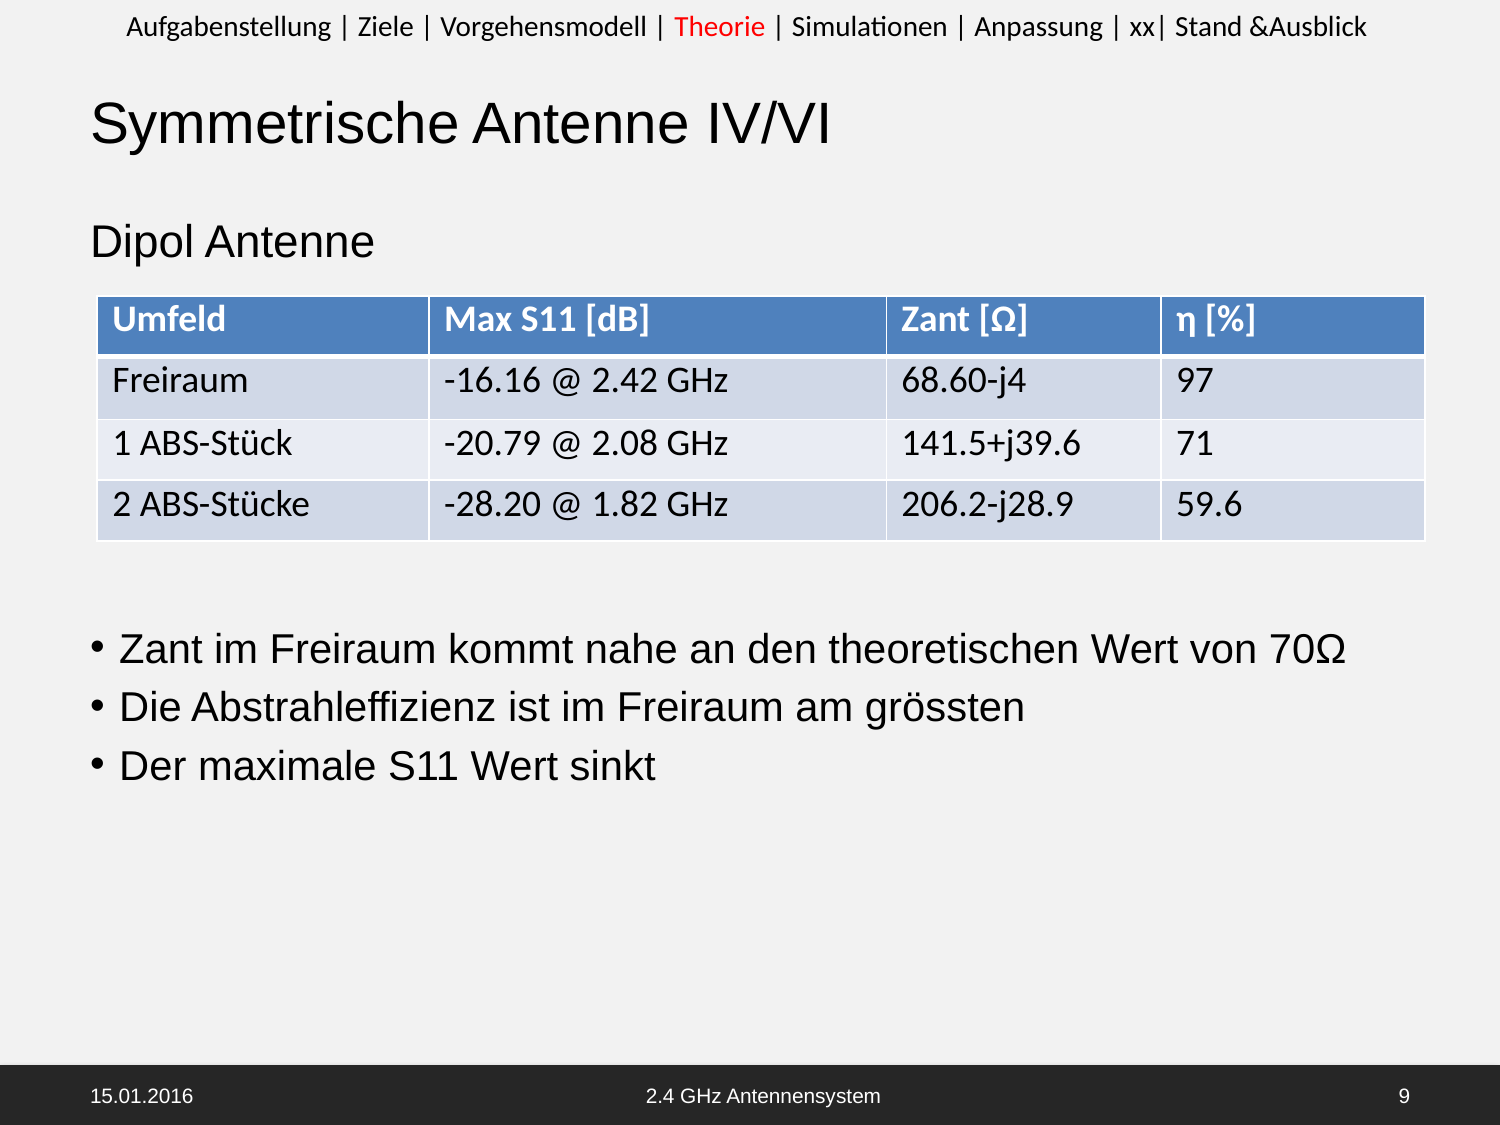

Aufgabenstellung | Ziele | Vorgehensmodell | Theorie | Simulationen | Anpassung | xx| Stand &Ausblick
# Symmetrische Antenne IV/VI
Dipol Antenne

Zant im Freiraum kommt nahe an den theoretischen Wert von 70Ω
Die Abstrahleffizienz ist im Freiraum am grössten
Der maximale S11 Wert sinkt
| Umfeld | Max S11 [dB] | Zant [Ω] | η [%] |
| --- | --- | --- | --- |
| Freiraum | -16.16 @ 2.42 GHz | 68.60-j4 | 97 |
| 1 ABS-Stück | -20.79 @ 2.08 GHz | 141.5+j39.6 | 71 |
| 2 ABS-Stücke | -28.20 @ 1.82 GHz | 206.2-j28.9 | 59.6 |
15.01.2016
2.4 GHz Antennensystem
9